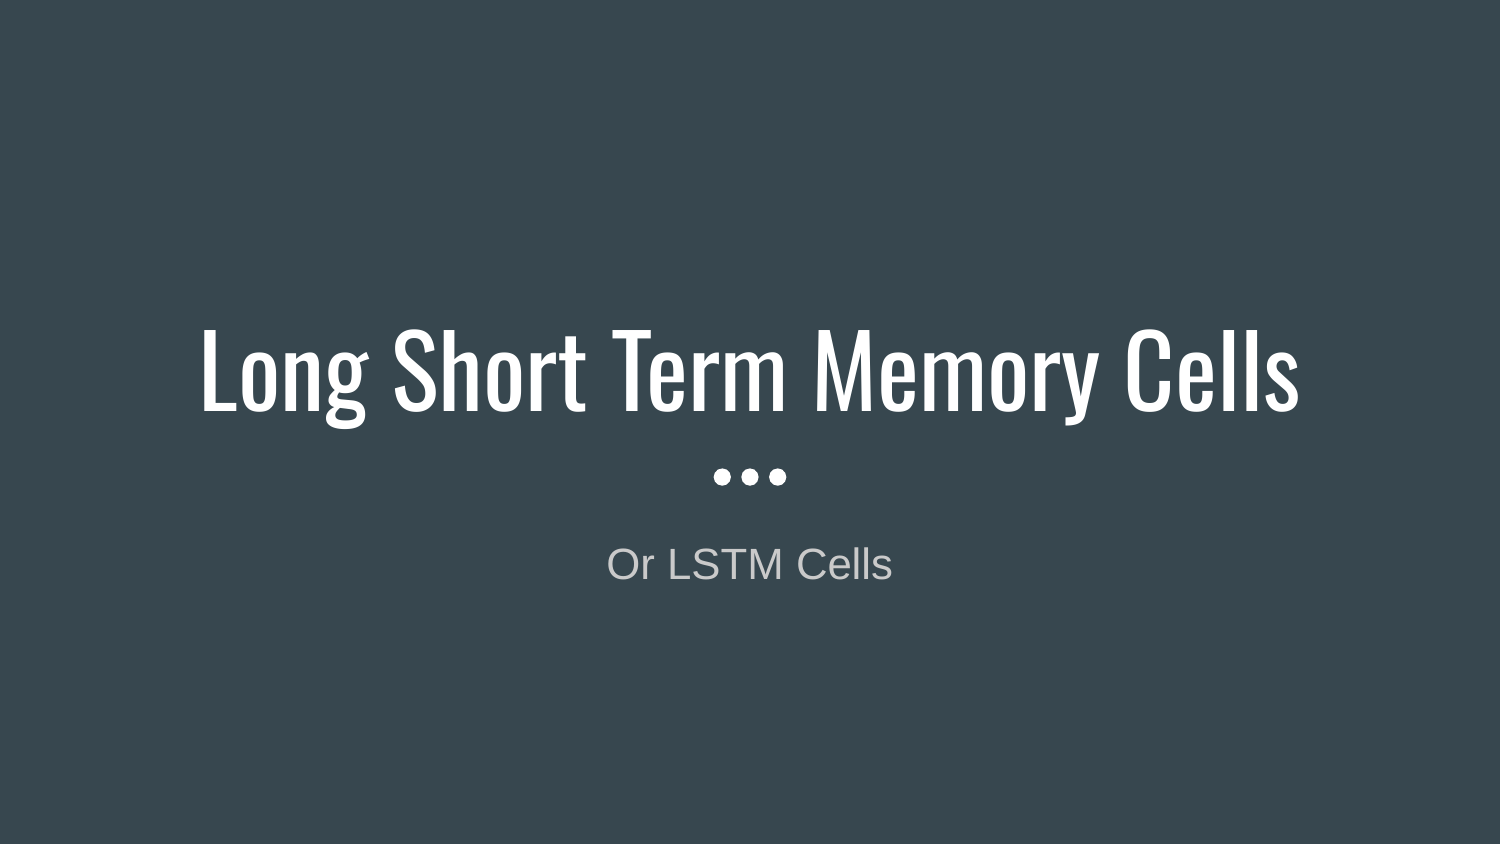

# Long Short Term Memory Cells
Or LSTM Cells